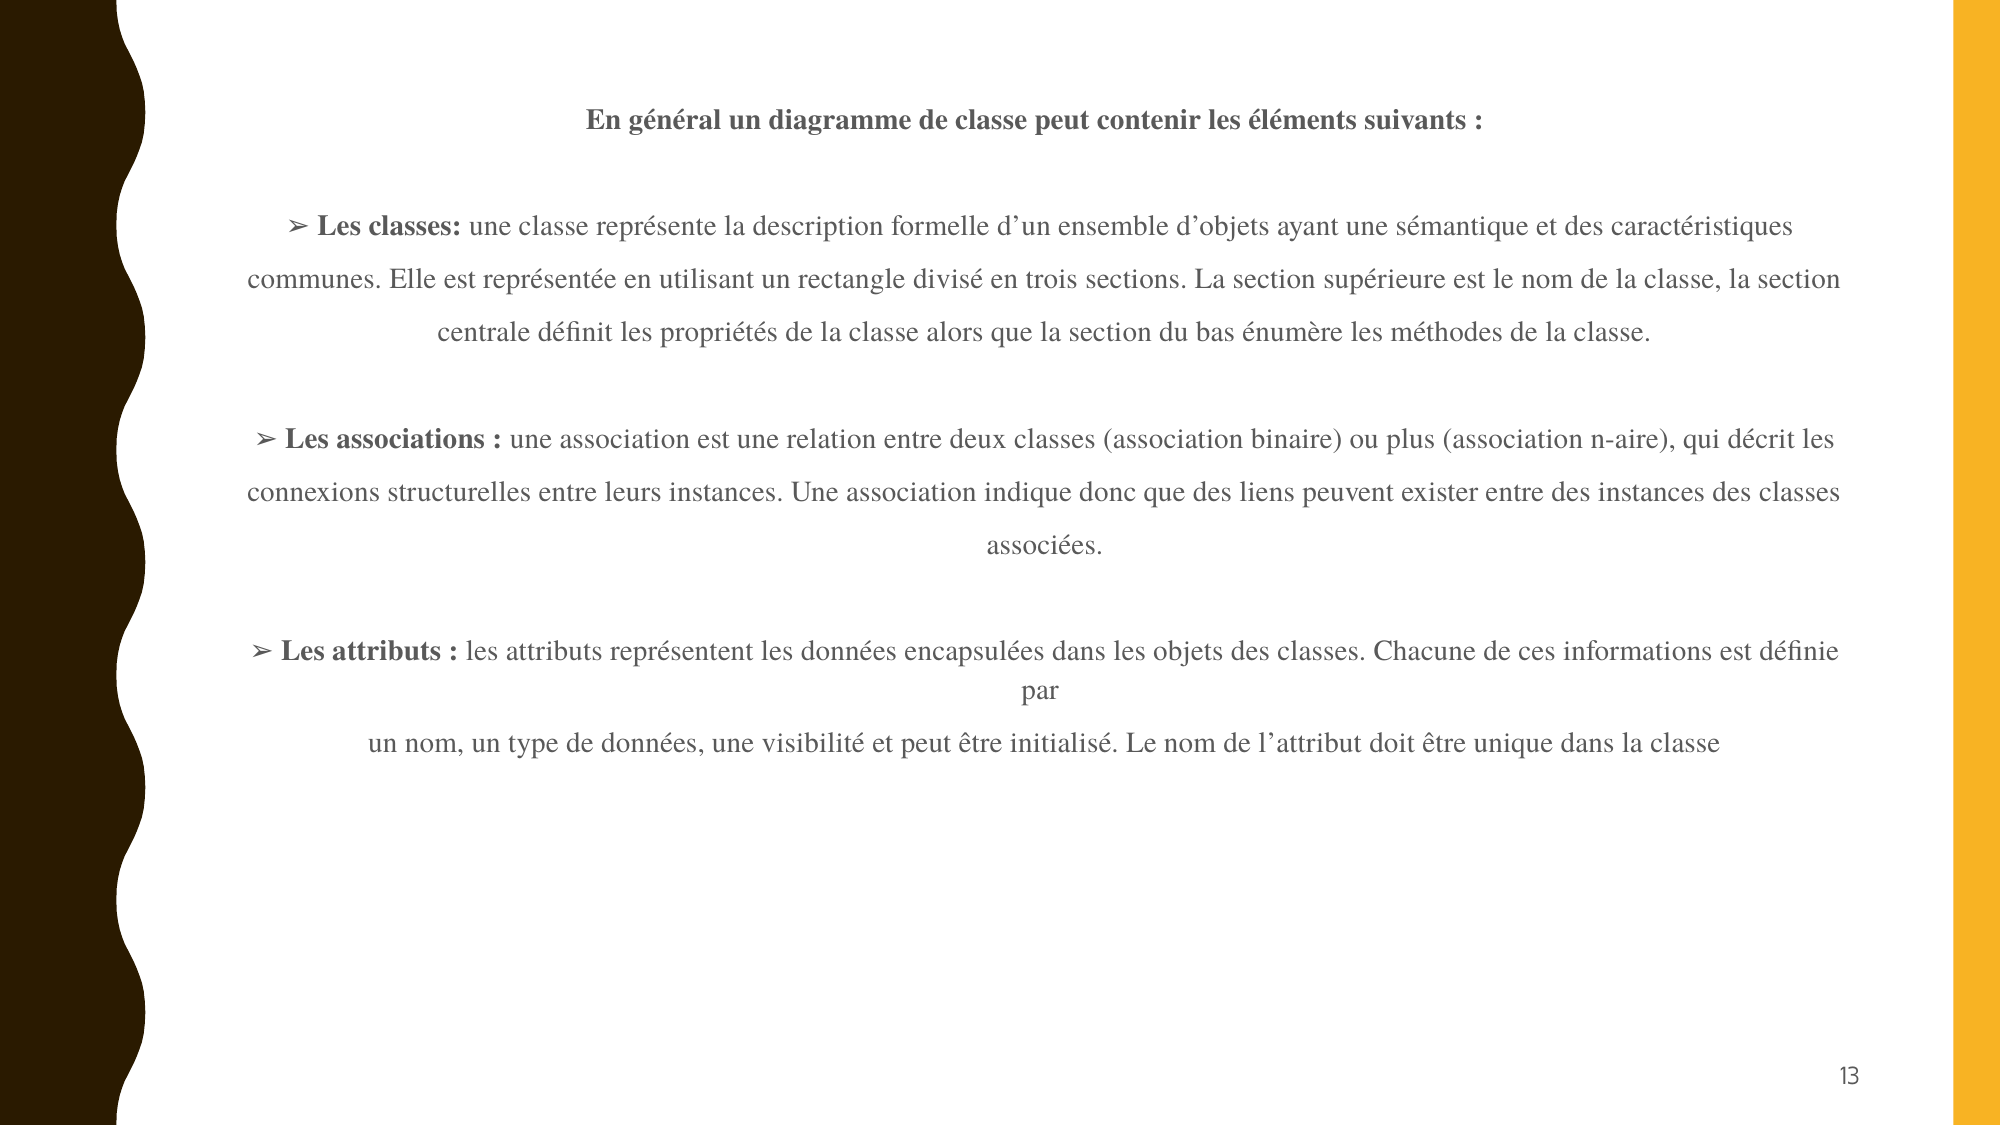

En général un diagramme de classe peut contenir les éléments suivants :

➢ Les classes: une classe représente la description formelle d’un ensemble d’objets ayant une sémantique et des caractéristiques
 communes. Elle est représentée en utilisant un rectangle divisé en trois sections. La section supérieure est le nom de la classe, la section
 centrale définit les propriétés de la classe alors que la section du bas énumère les méthodes de la classe.

 ➢ Les associations : une association est une relation entre deux classes (association binaire) ou plus (association n-aire), qui décrit les
 connexions structurelles entre leurs instances. Une association indique donc que des liens peuvent exister entre des instances des classes
 associées.

 ➢ Les attributs : les attributs représentent les données encapsulées dans les objets des classes. Chacune de ces informations est définie par
 un nom, un type de données, une visibilité et peut être initialisé. Le nom de l’attribut doit être unique dans la classe
13